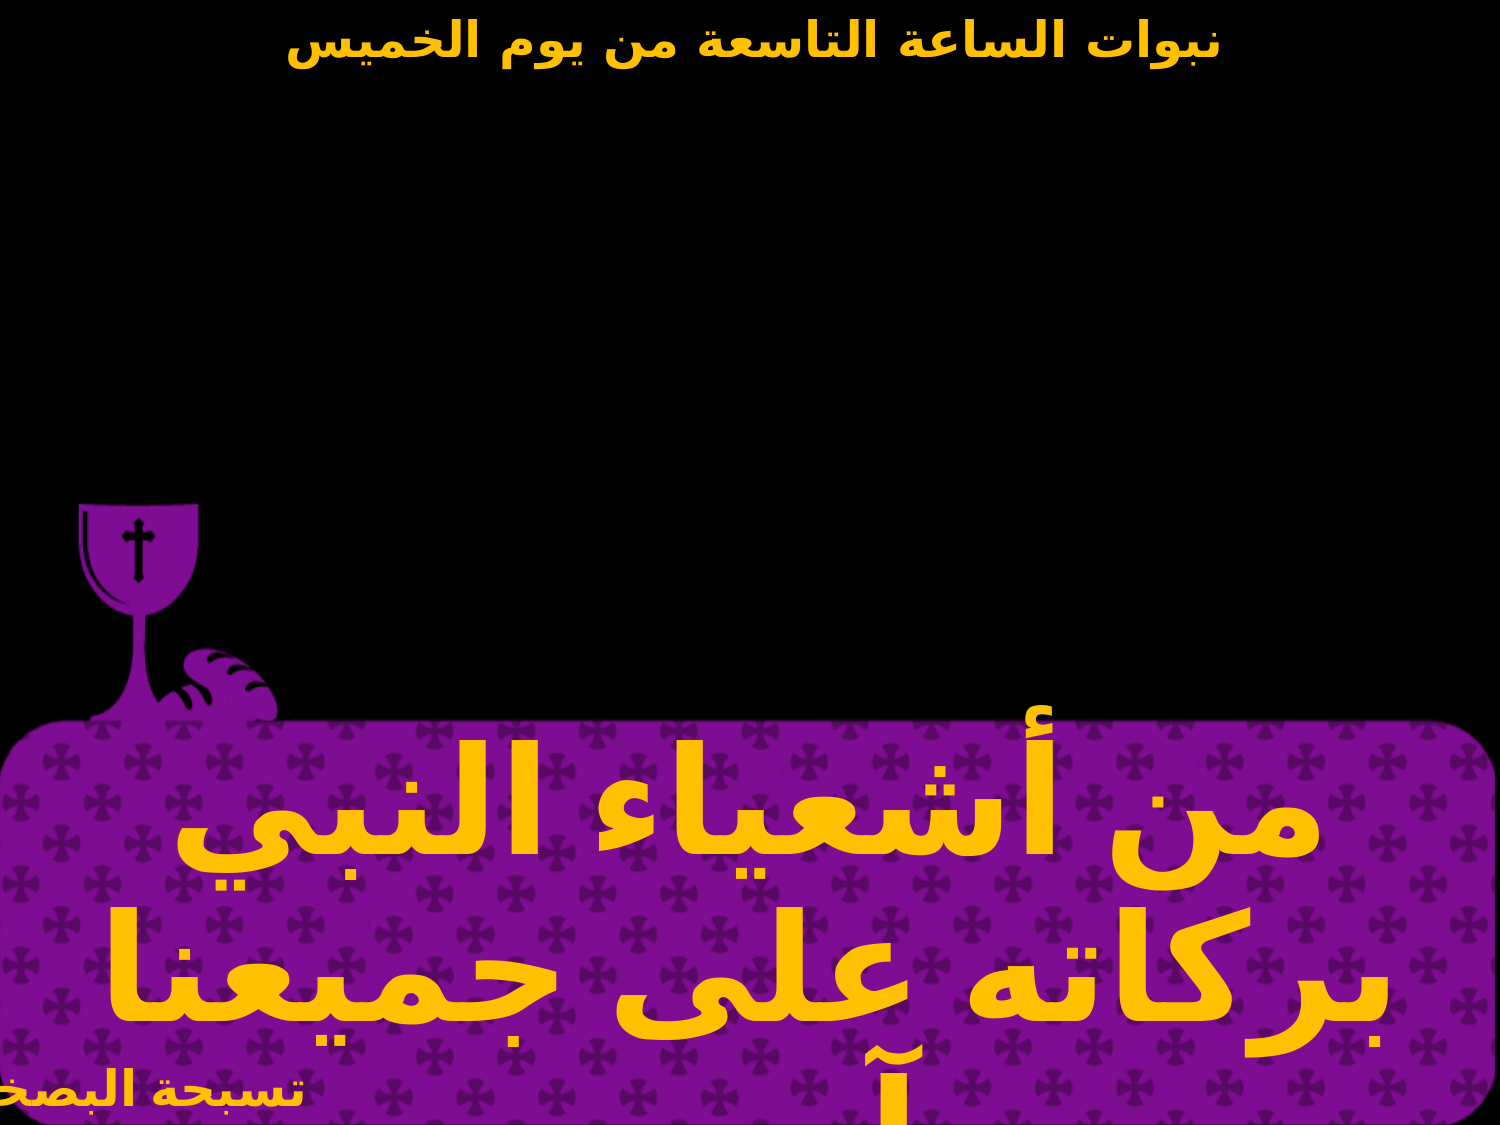

| من أشعياء النبي بركاته على جميعنا آمين |
| --- |
تسبحة البصخة